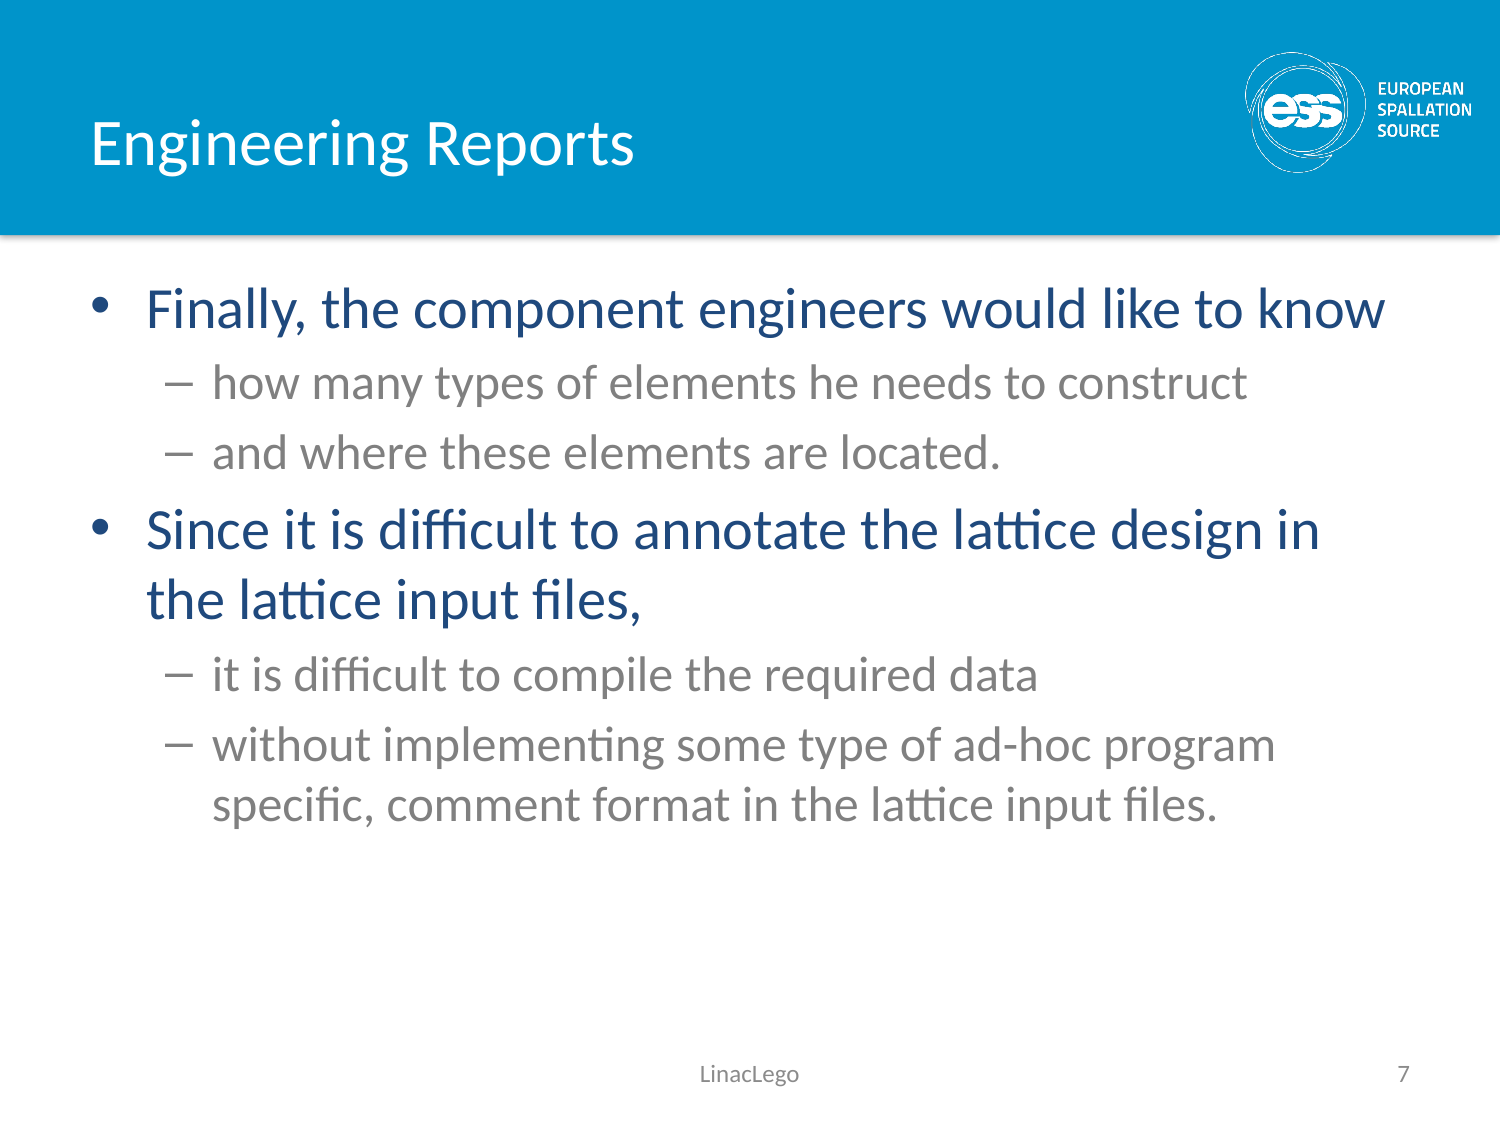

# Engineering Reports
Finally, the component engineers would like to know
how many types of elements he needs to construct
and where these elements are located.
Since it is difficult to annotate the lattice design in the lattice input files,
it is difficult to compile the required data
without implementing some type of ad-hoc program specific, comment format in the lattice input files.
LinacLego
7